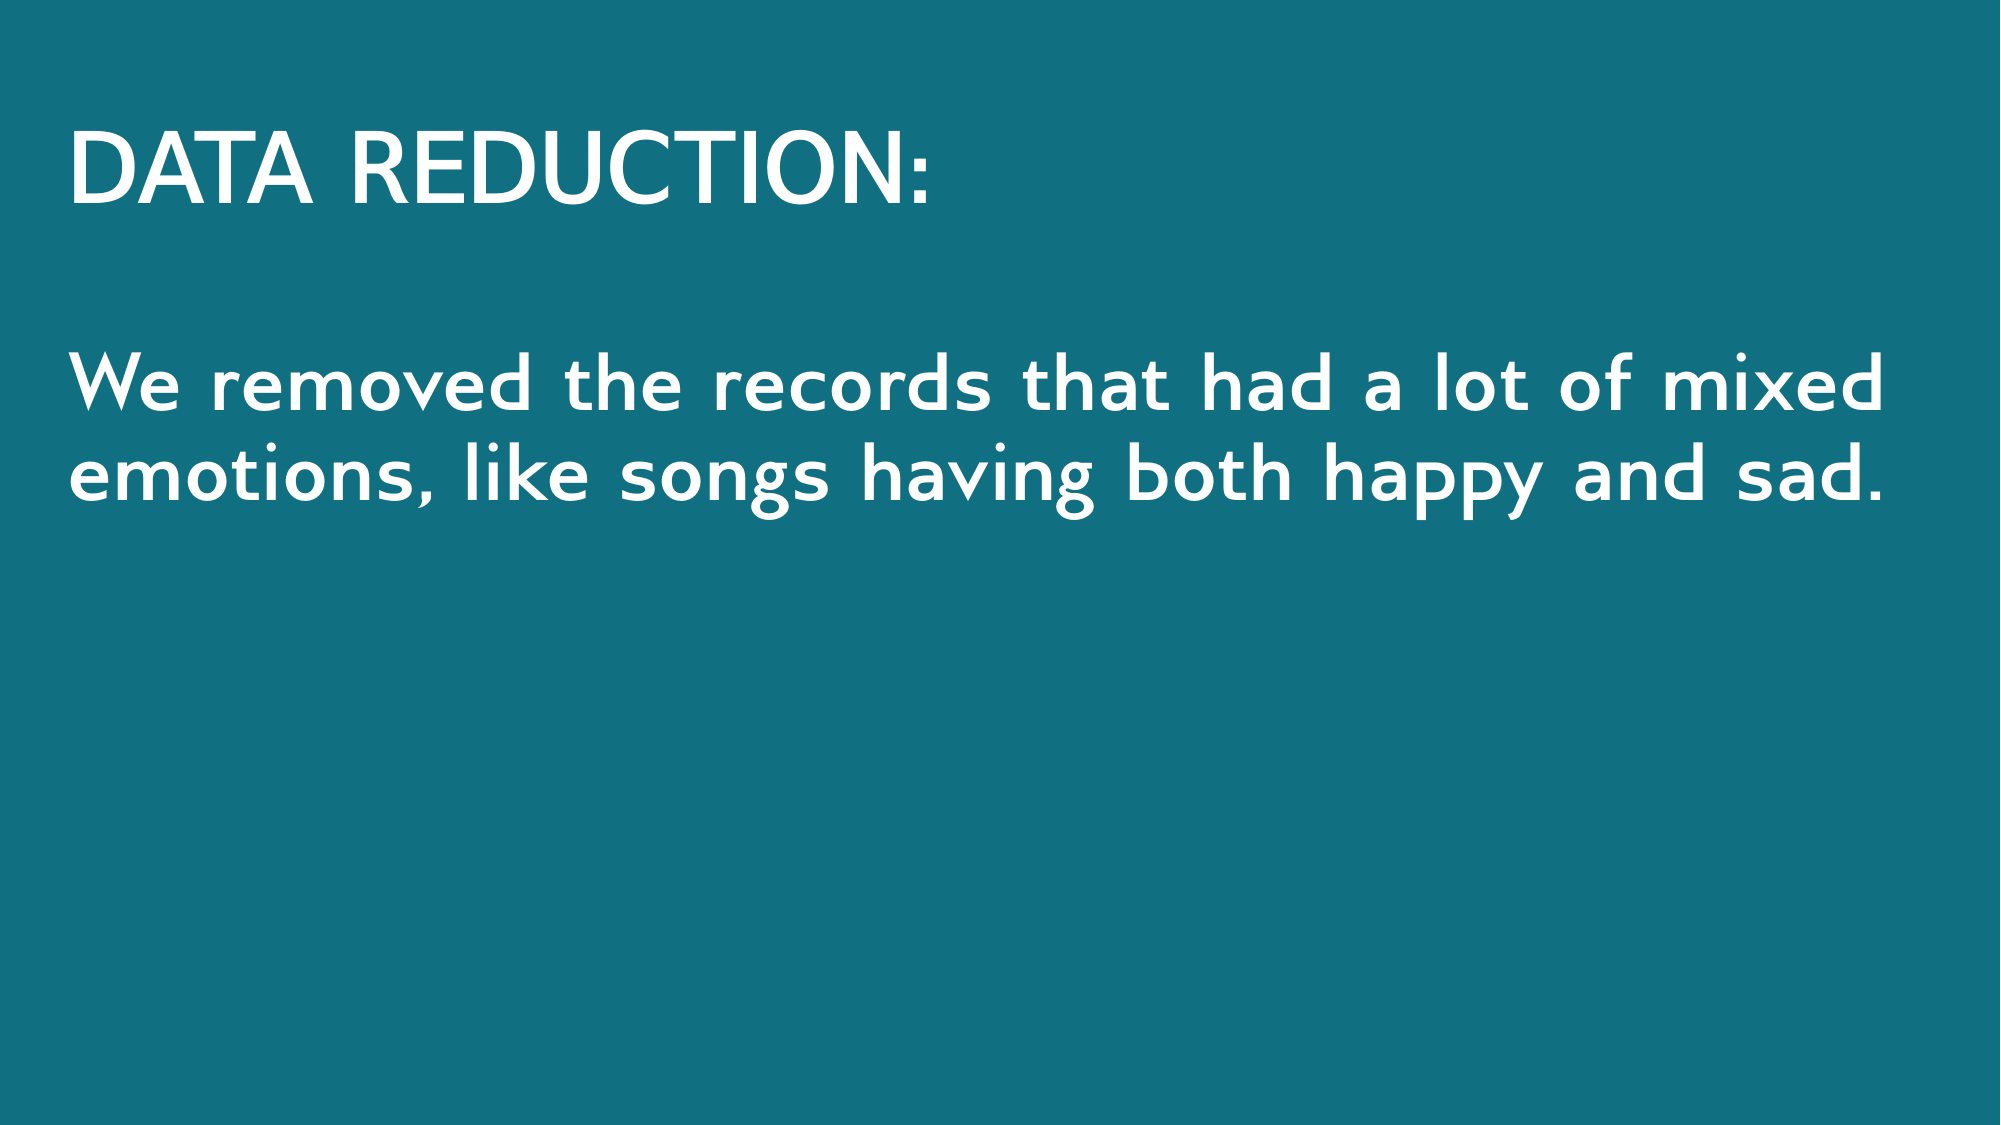

# DATA REDUCTION: We removed the records that had a lot of mixed emotions, like songs having both happy and sad.
20